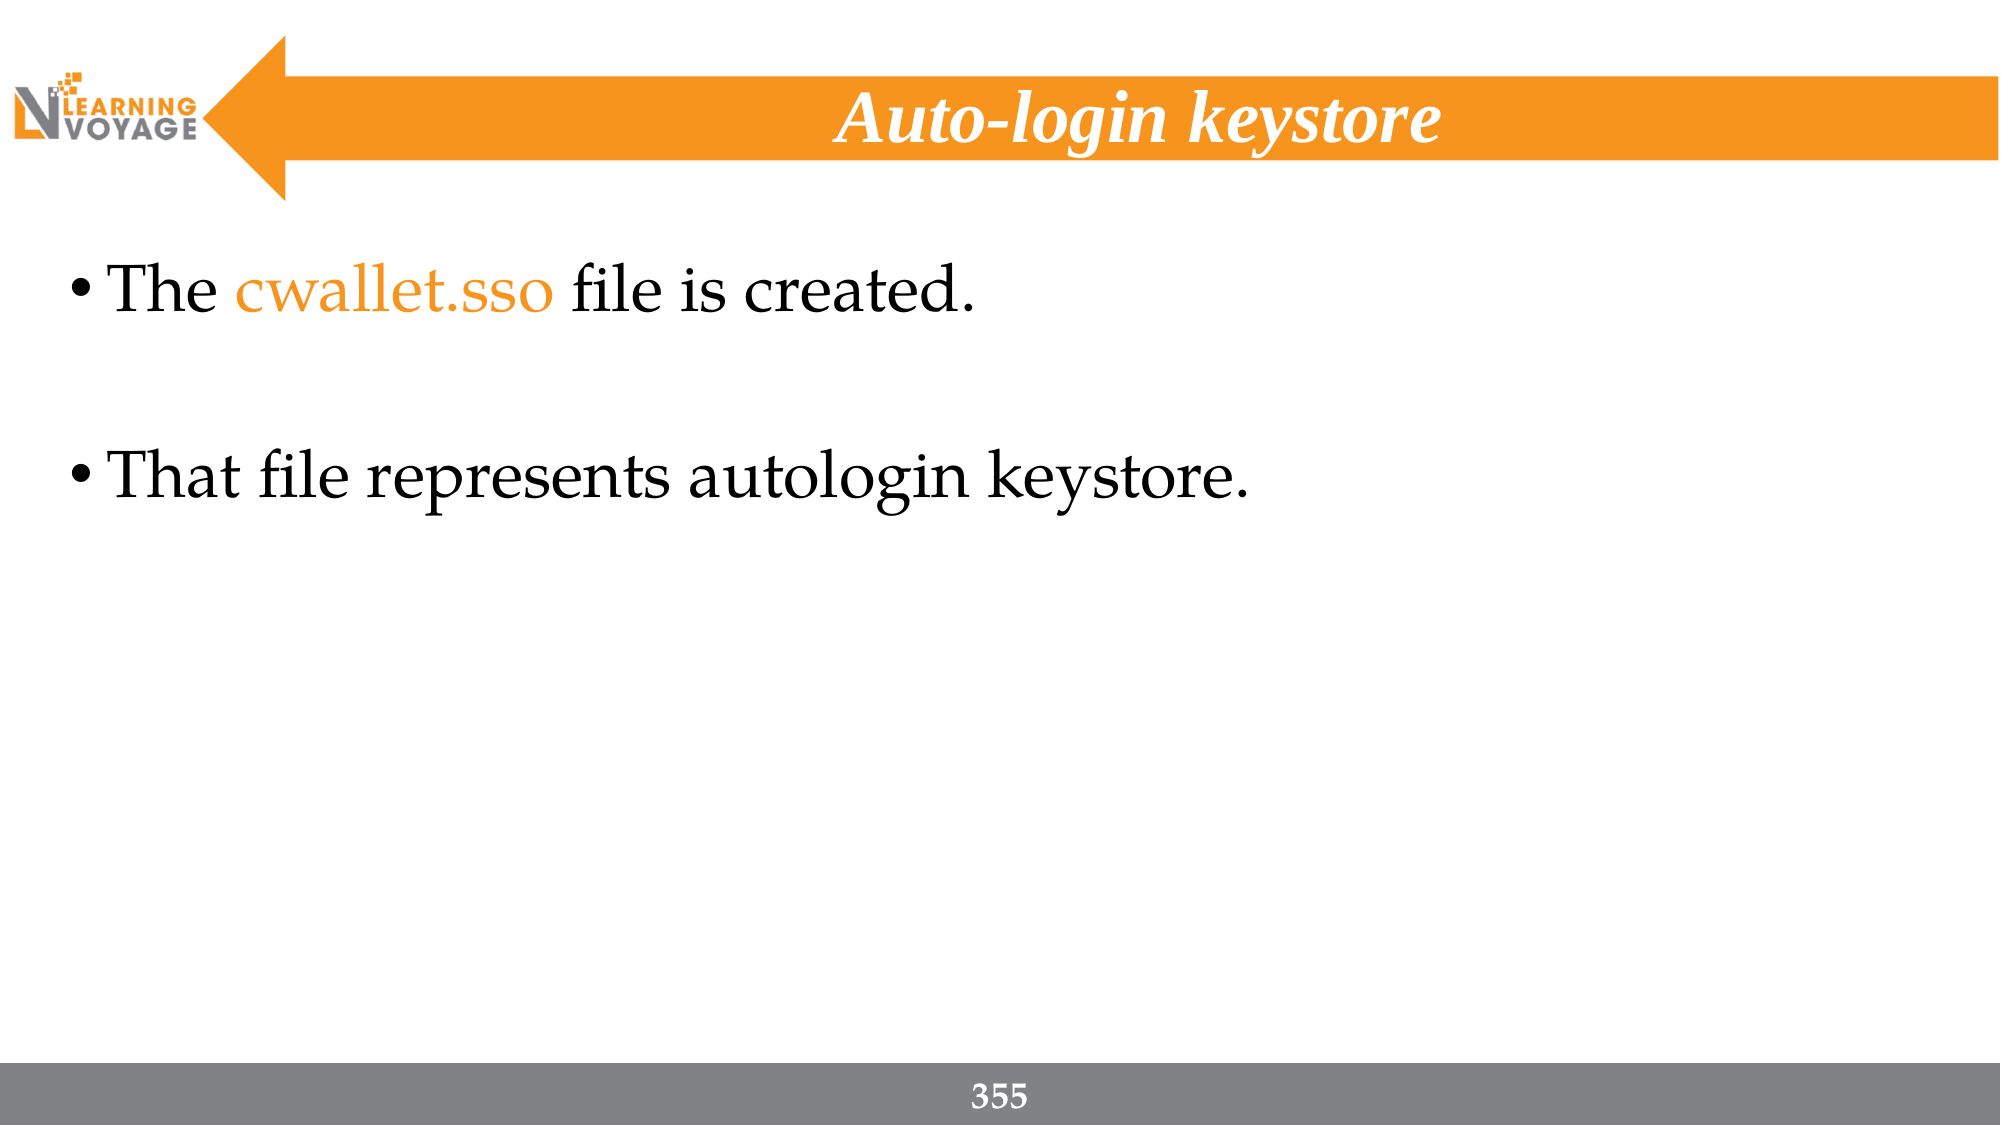

# Auto-login keystore
The cwallet.sso file is created.

That file represents autologin keystore.
355